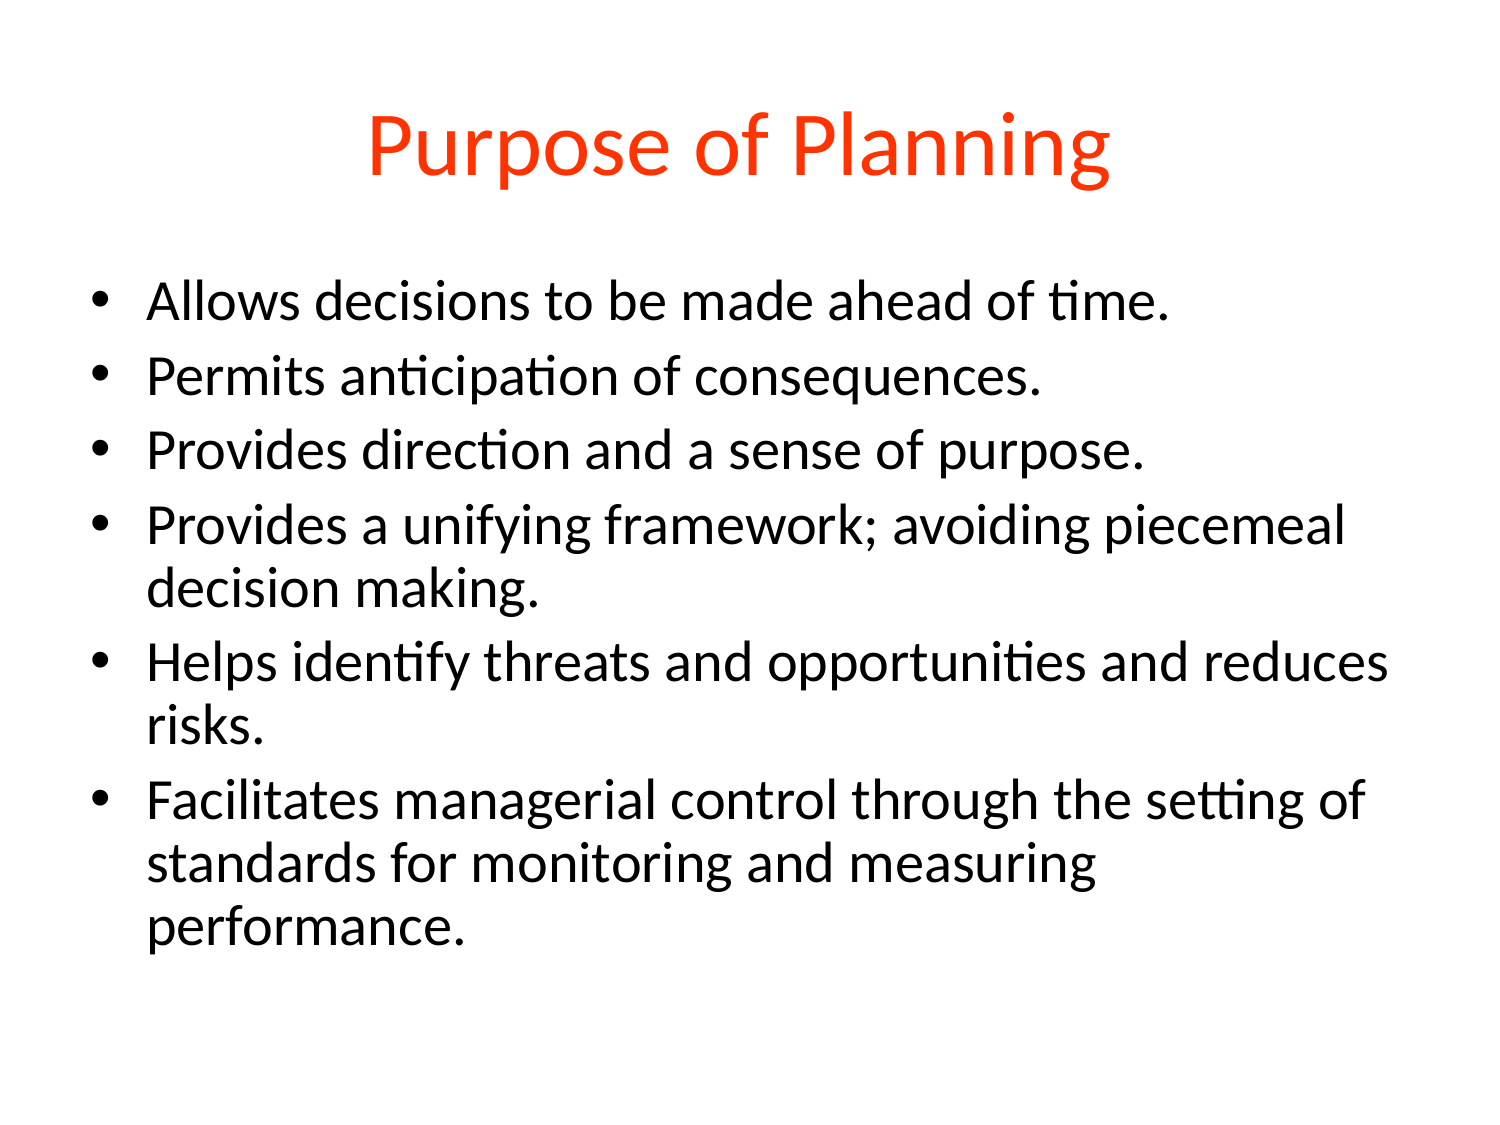

# Purpose of Planning
Allows decisions to be made ahead of time.
Permits anticipation of consequences.
Provides direction and a sense of purpose.
Provides a unifying framework; avoiding piecemeal decision making.
Helps identify threats and opportunities and reduces risks.
Facilitates managerial control through the setting of standards for monitoring and measuring performance.